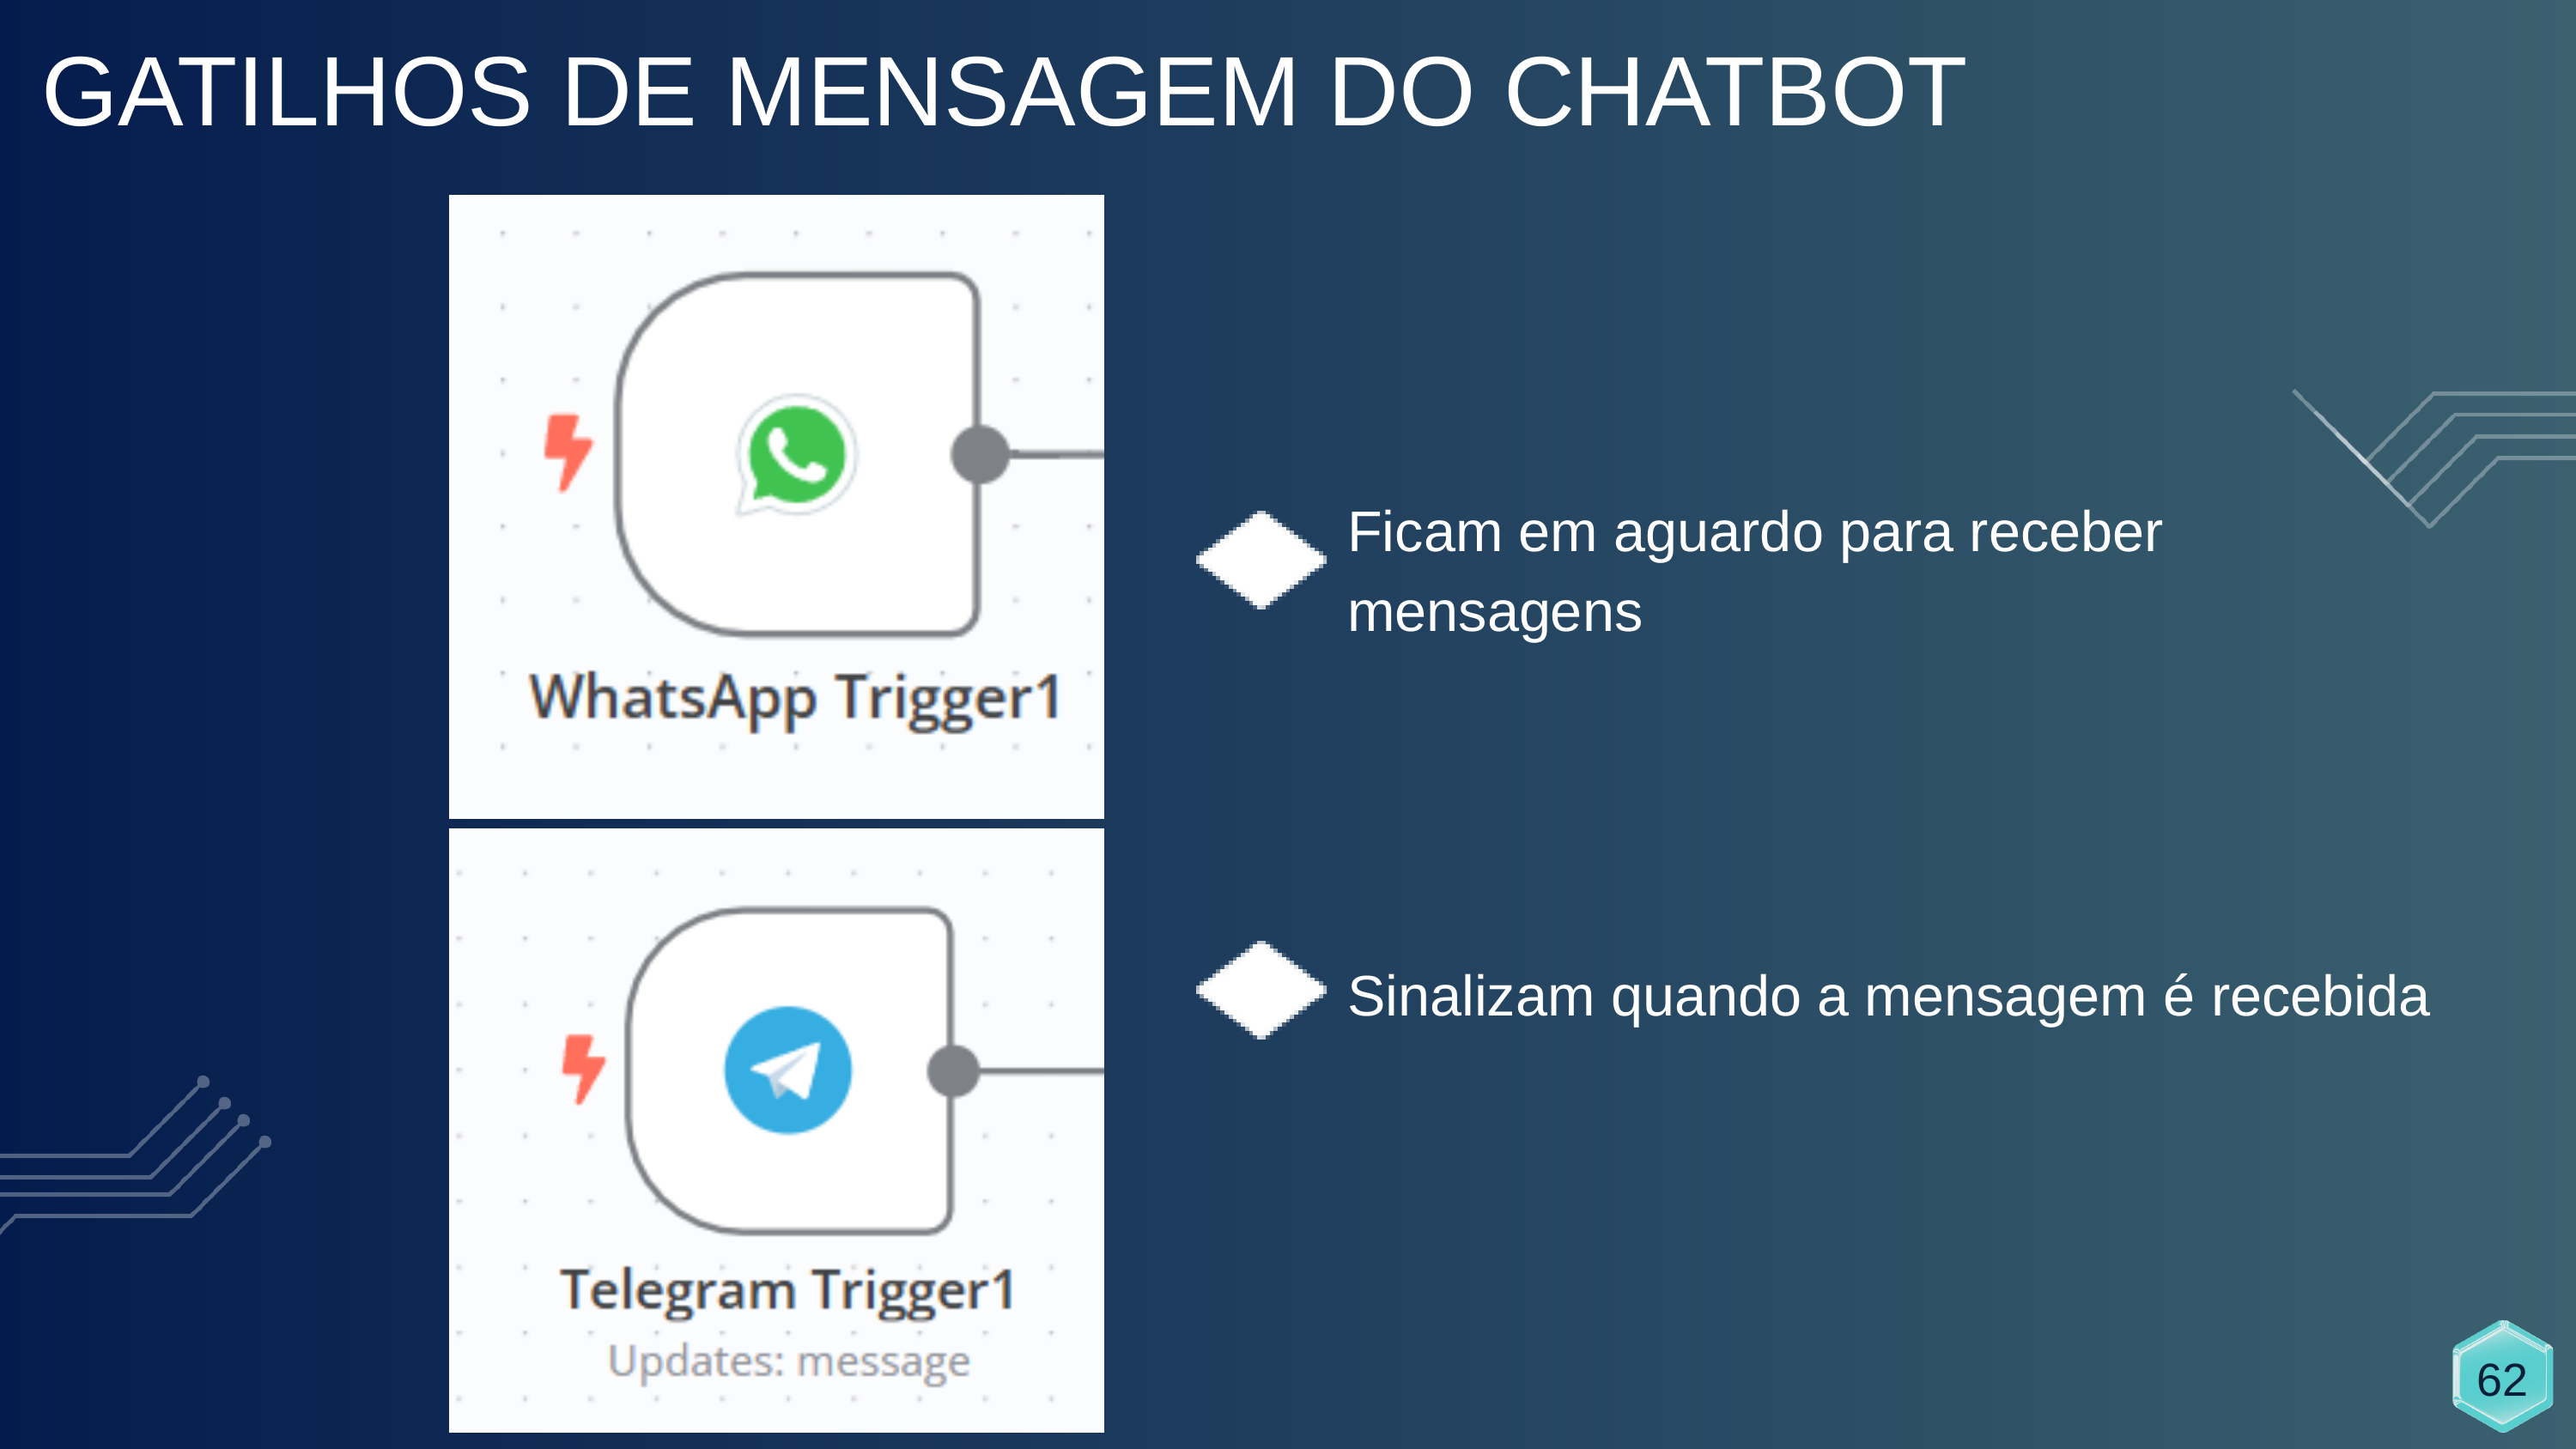

GATILHOS DE MENSAGEM DO CHATBOT

Ficam em aguardo para receber mensagens

Sinalizam quando a mensagem é recebida

62